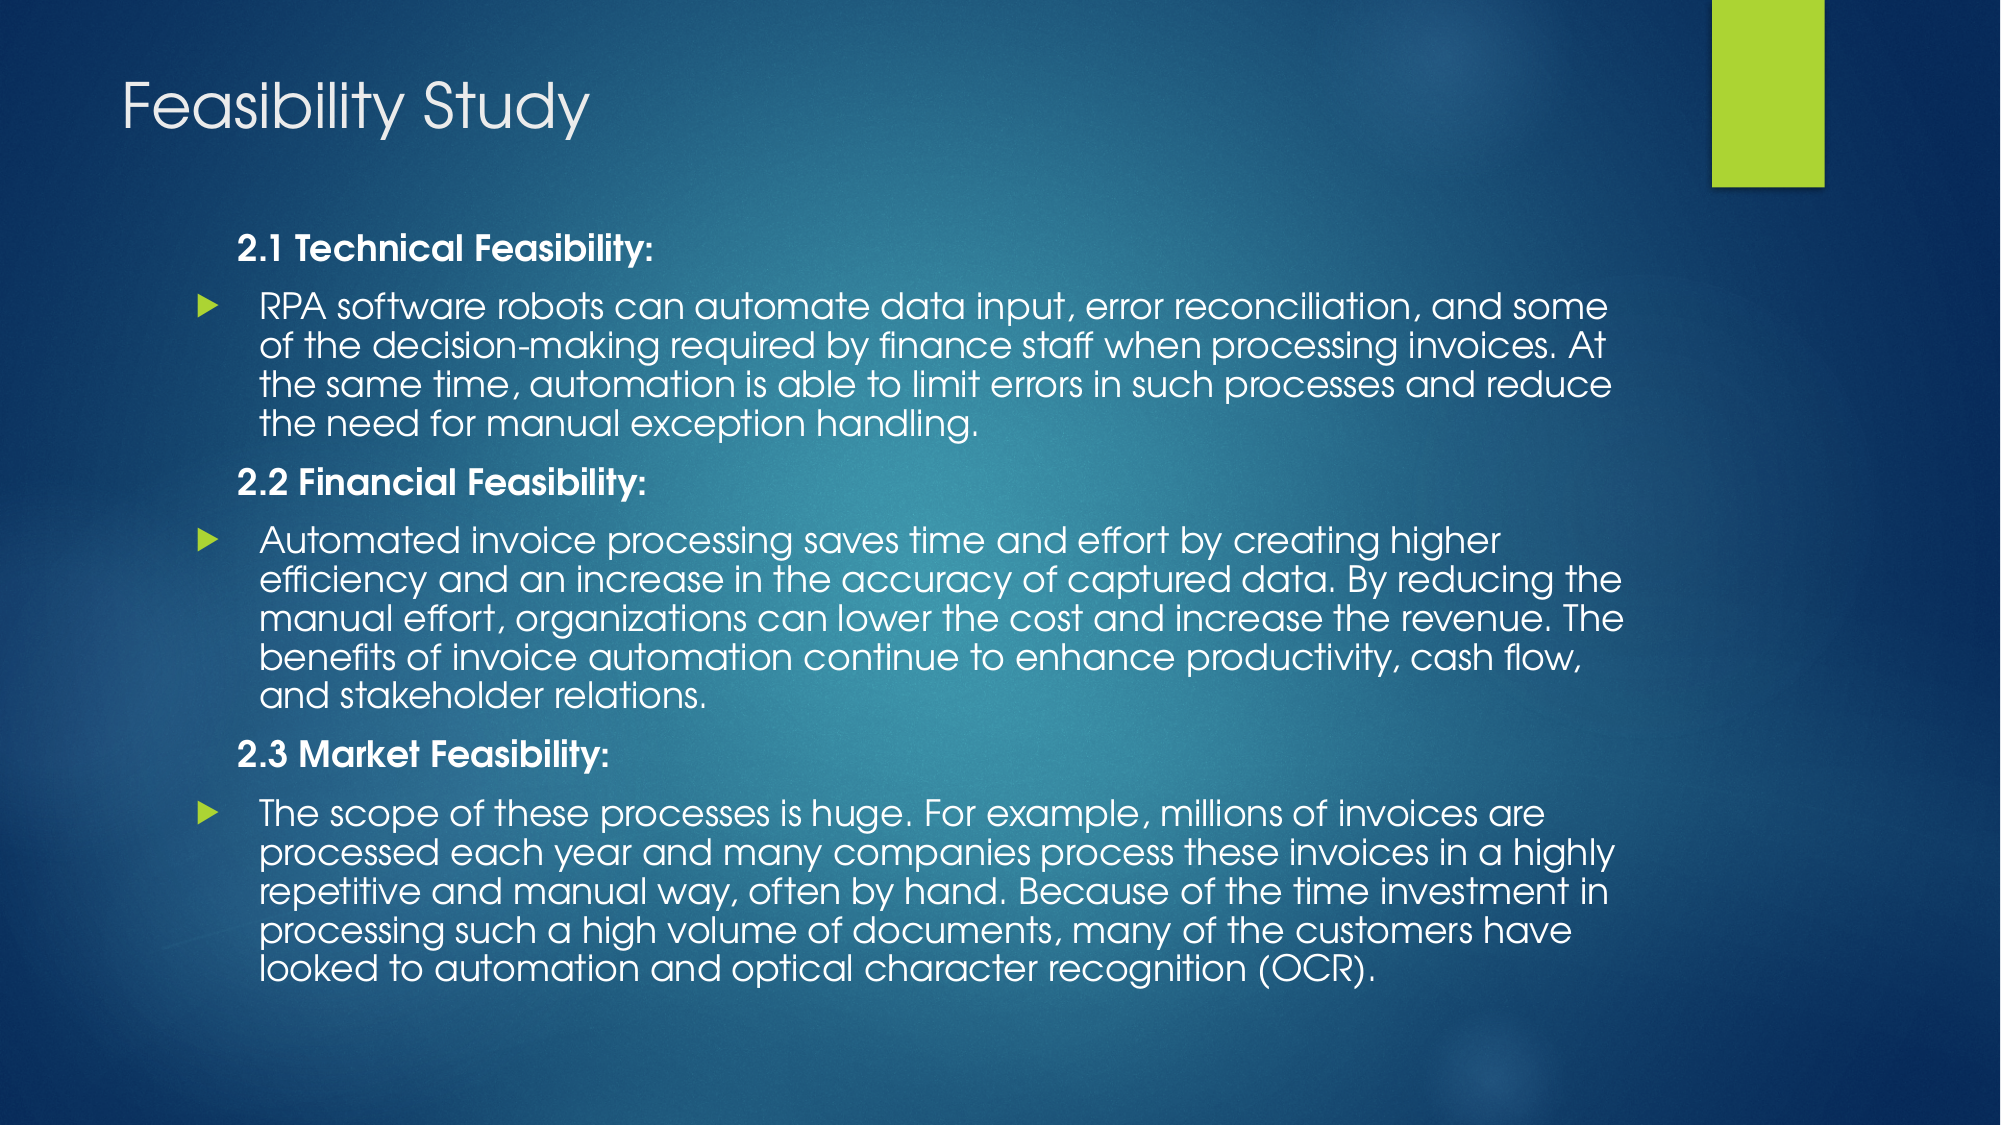

# Feasibility Study
2.1 Technical Feasibility:
RPA software robots can automate data input, error reconciliation, and some of the decision-making required by finance staff when processing invoices. At the same time, automation is able to limit errors in such processes and reduce the need for manual exception handling.
2.2 Financial Feasibility:
Automated invoice processing saves time and effort by creating higher efficiency and an increase in the accuracy of captured data. By reducing the manual effort, organizations can lower the cost and increase the revenue. The benefits of invoice automation continue to enhance productivity, cash flow, and stakeholder relations.
2.3 Market Feasibility:
The scope of these processes is huge. For example, millions of invoices are processed each year and many companies process these invoices in a highly repetitive and manual way, often by hand. Because of the time investment in processing such a high volume of documents, many of the customers have looked to automation and optical character recognition (OCR).